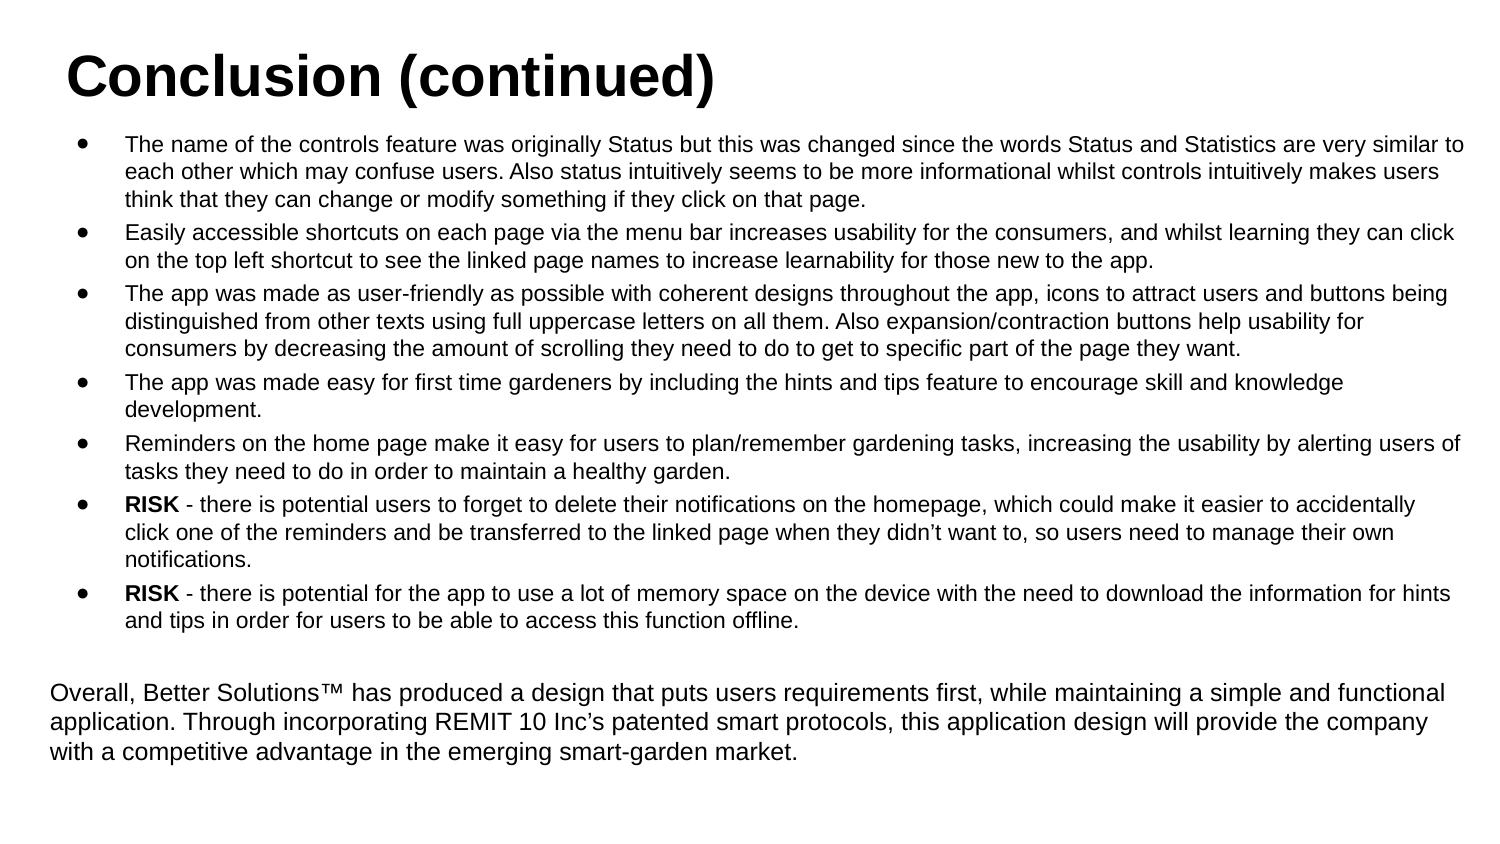

# Conclusion (continued)
The name of the controls feature was originally Status but this was changed since the words Status and Statistics are very similar to each other which may confuse users. Also status intuitively seems to be more informational whilst controls intuitively makes users think that they can change or modify something if they click on that page.
Easily accessible shortcuts on each page via the menu bar increases usability for the consumers, and whilst learning they can click on the top left shortcut to see the linked page names to increase learnability for those new to the app.
The app was made as user-friendly as possible with coherent designs throughout the app, icons to attract users and buttons being distinguished from other texts using full uppercase letters on all them. Also expansion/contraction buttons help usability for consumers by decreasing the amount of scrolling they need to do to get to specific part of the page they want.
The app was made easy for first time gardeners by including the hints and tips feature to encourage skill and knowledge development.
Reminders on the home page make it easy for users to plan/remember gardening tasks, increasing the usability by alerting users of tasks they need to do in order to maintain a healthy garden.
RISK - there is potential users to forget to delete their notifications on the homepage, which could make it easier to accidentally click one of the reminders and be transferred to the linked page when they didn’t want to, so users need to manage their own notifications.
RISK - there is potential for the app to use a lot of memory space on the device with the need to download the information for hints and tips in order for users to be able to access this function offline.

Overall, Better Solutions™ has produced a design that puts users requirements first, while maintaining a simple and functional application. Through incorporating REMIT 10 Inc’s patented smart protocols, this application design will provide the company with a competitive advantage in the emerging smart-garden market.